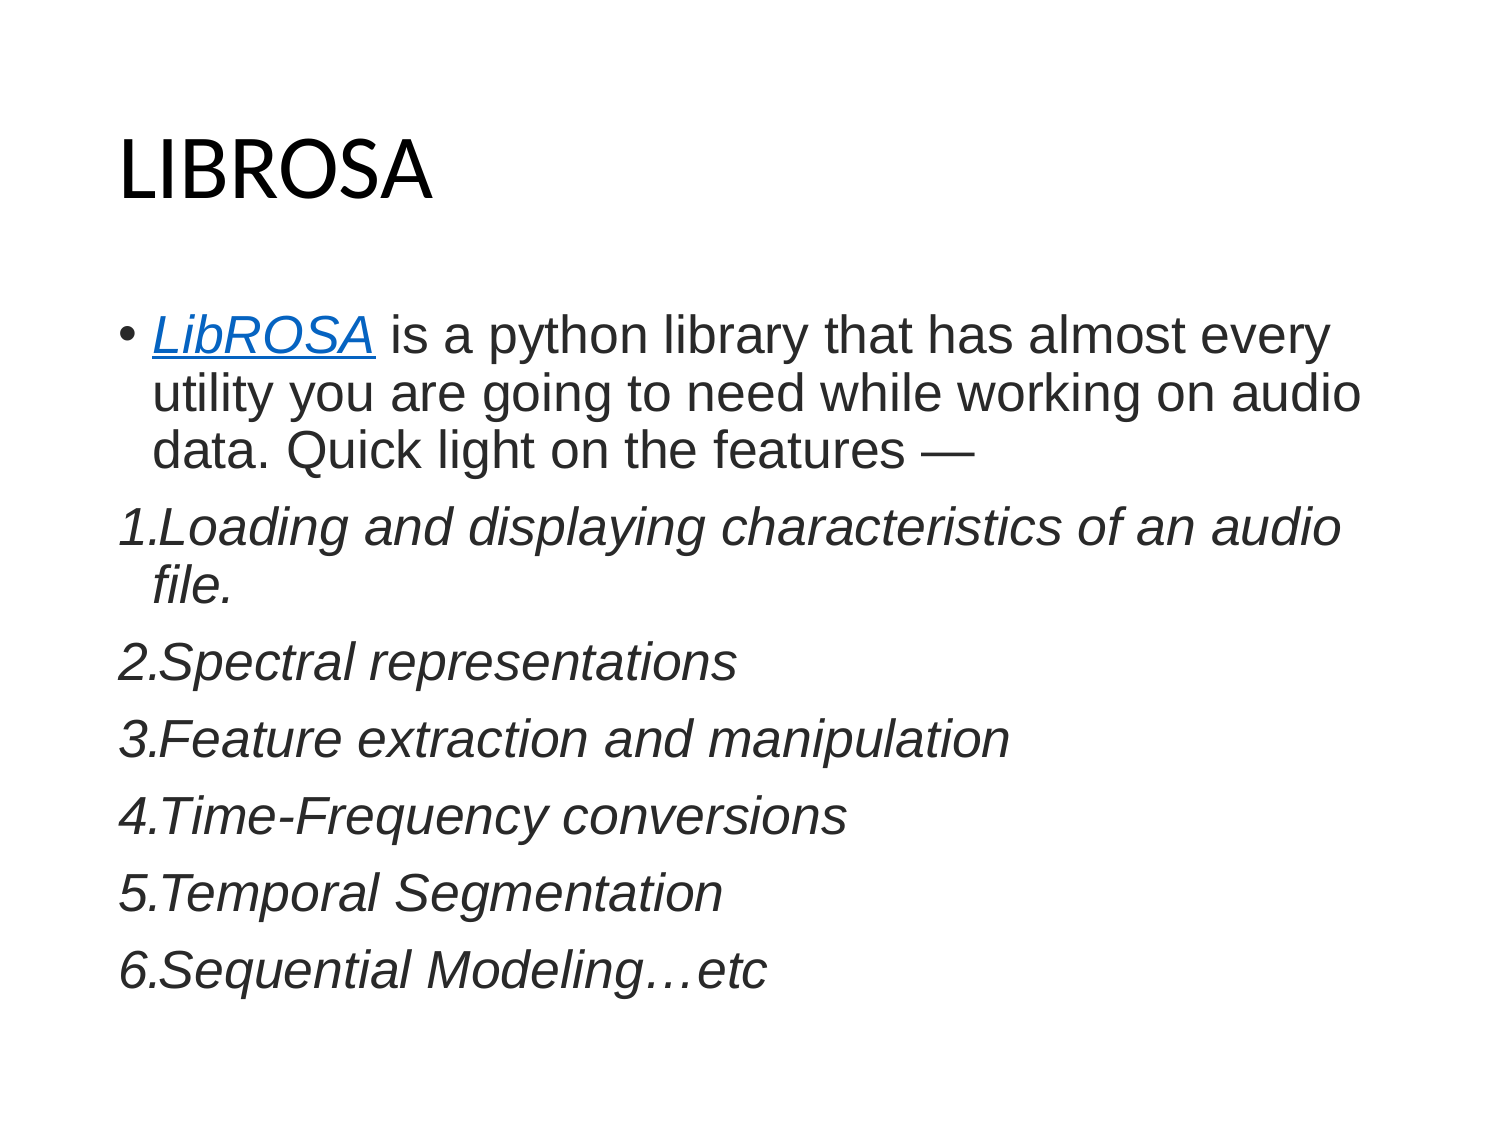

# LIBROSA
LibROSA is a python library that has almost every utility you are going to need while working on audio data. Quick light on the features —
Loading and displaying characteristics of an audio file.
Spectral representations
Feature extraction and manipulation
Time-Frequency conversions
Temporal Segmentation
Sequential Modeling…etc